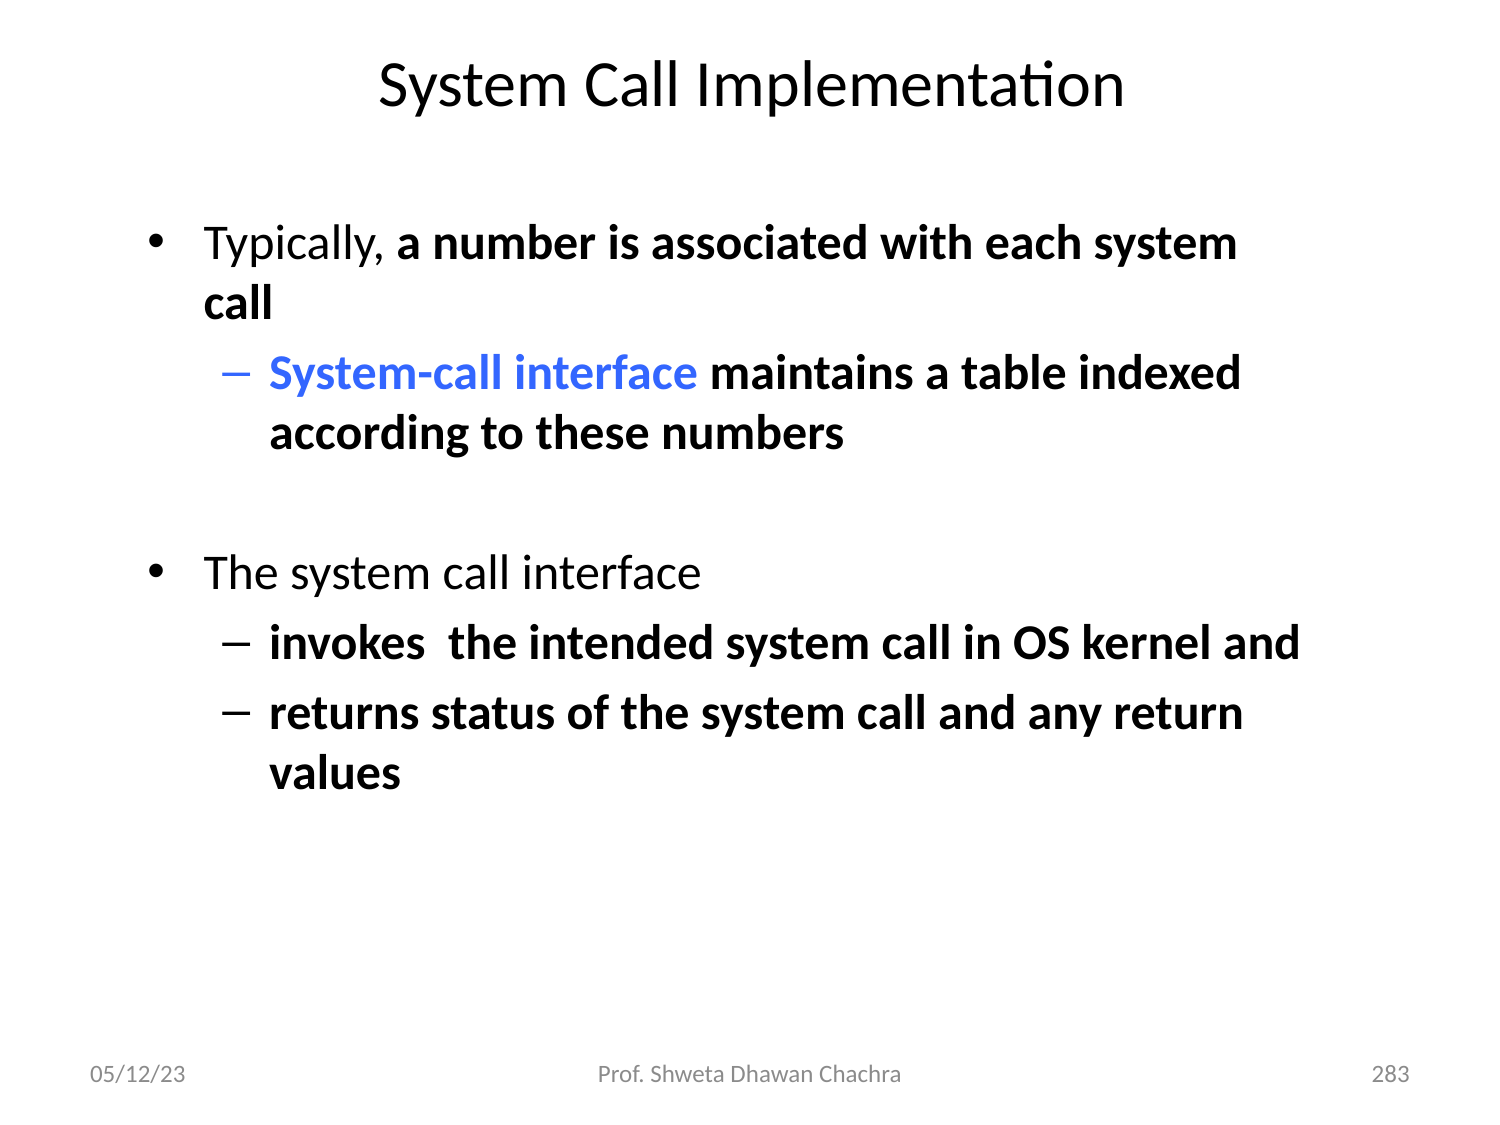

# System Call Implementation
Typically, a number is associated with each system call
System-call interface maintains a table indexed according to these numbers

The system call interface
invokes  the intended system call in OS kernel and
returns status of the system call and any return values
05/12/23
Prof. Shweta Dhawan Chachra
283